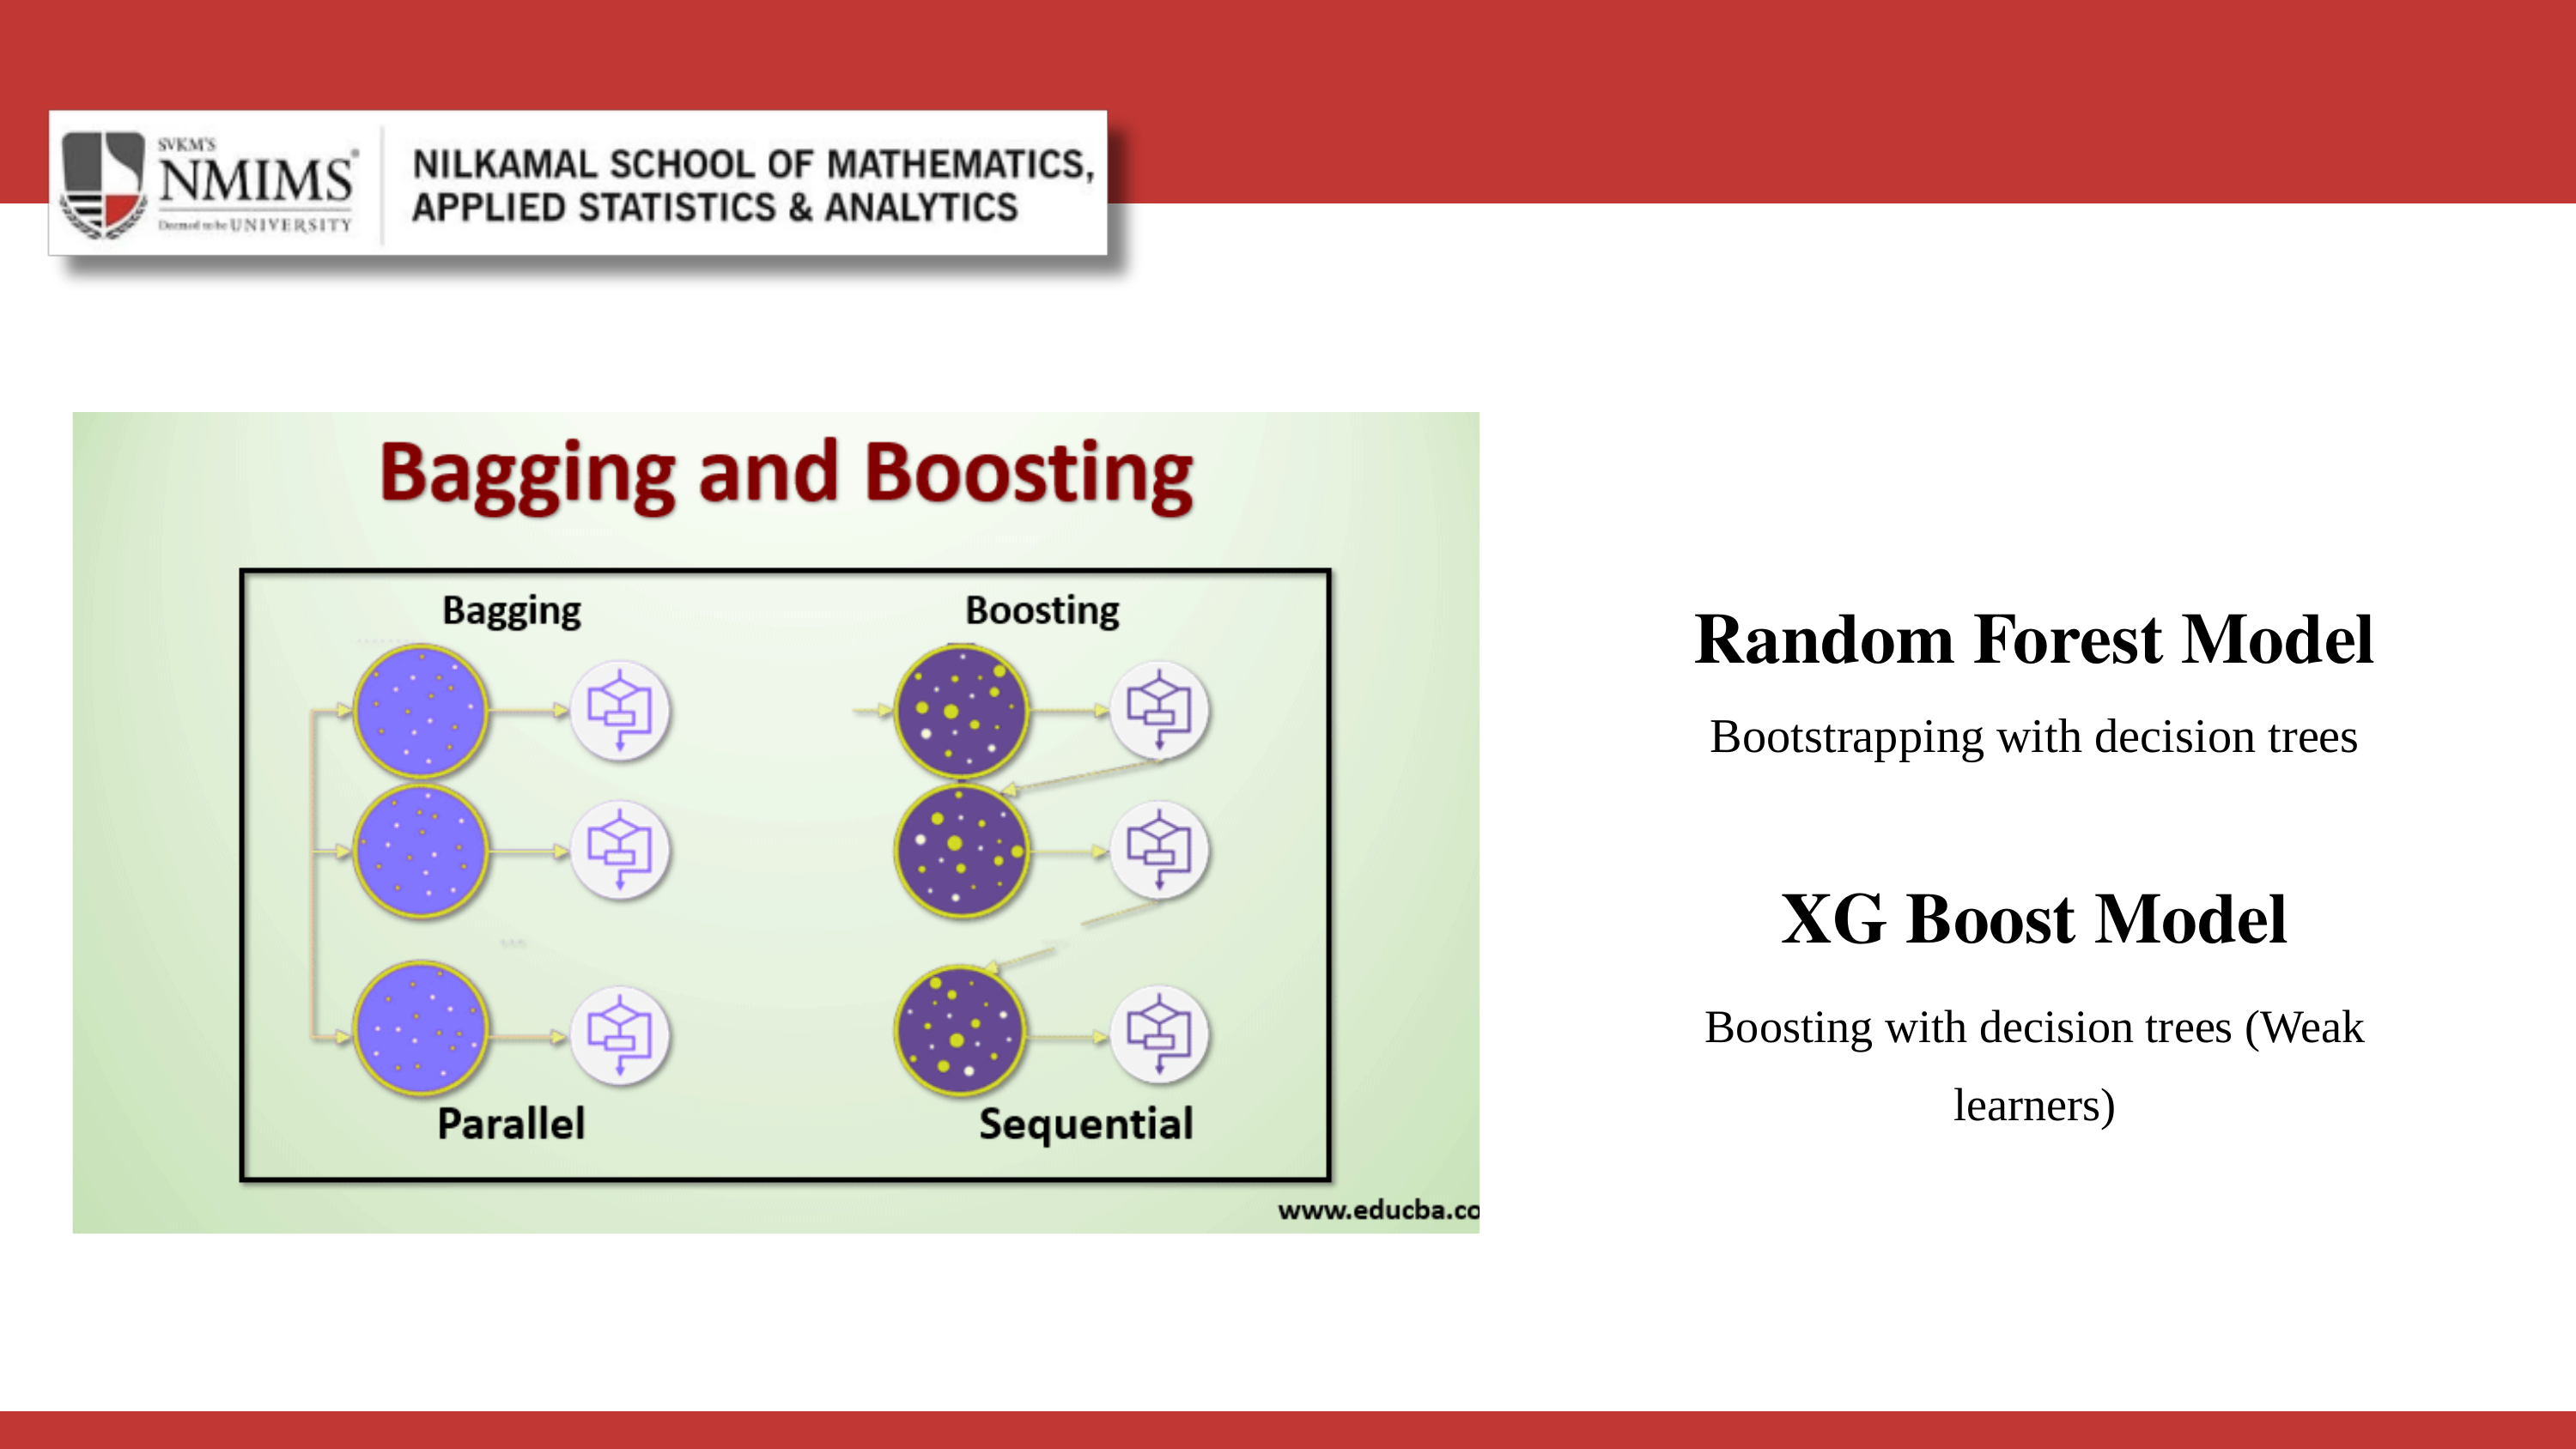

Random Forest Model
Bootstrapping with decision trees
XG Boost Model
Boosting with decision trees (Weak learners)